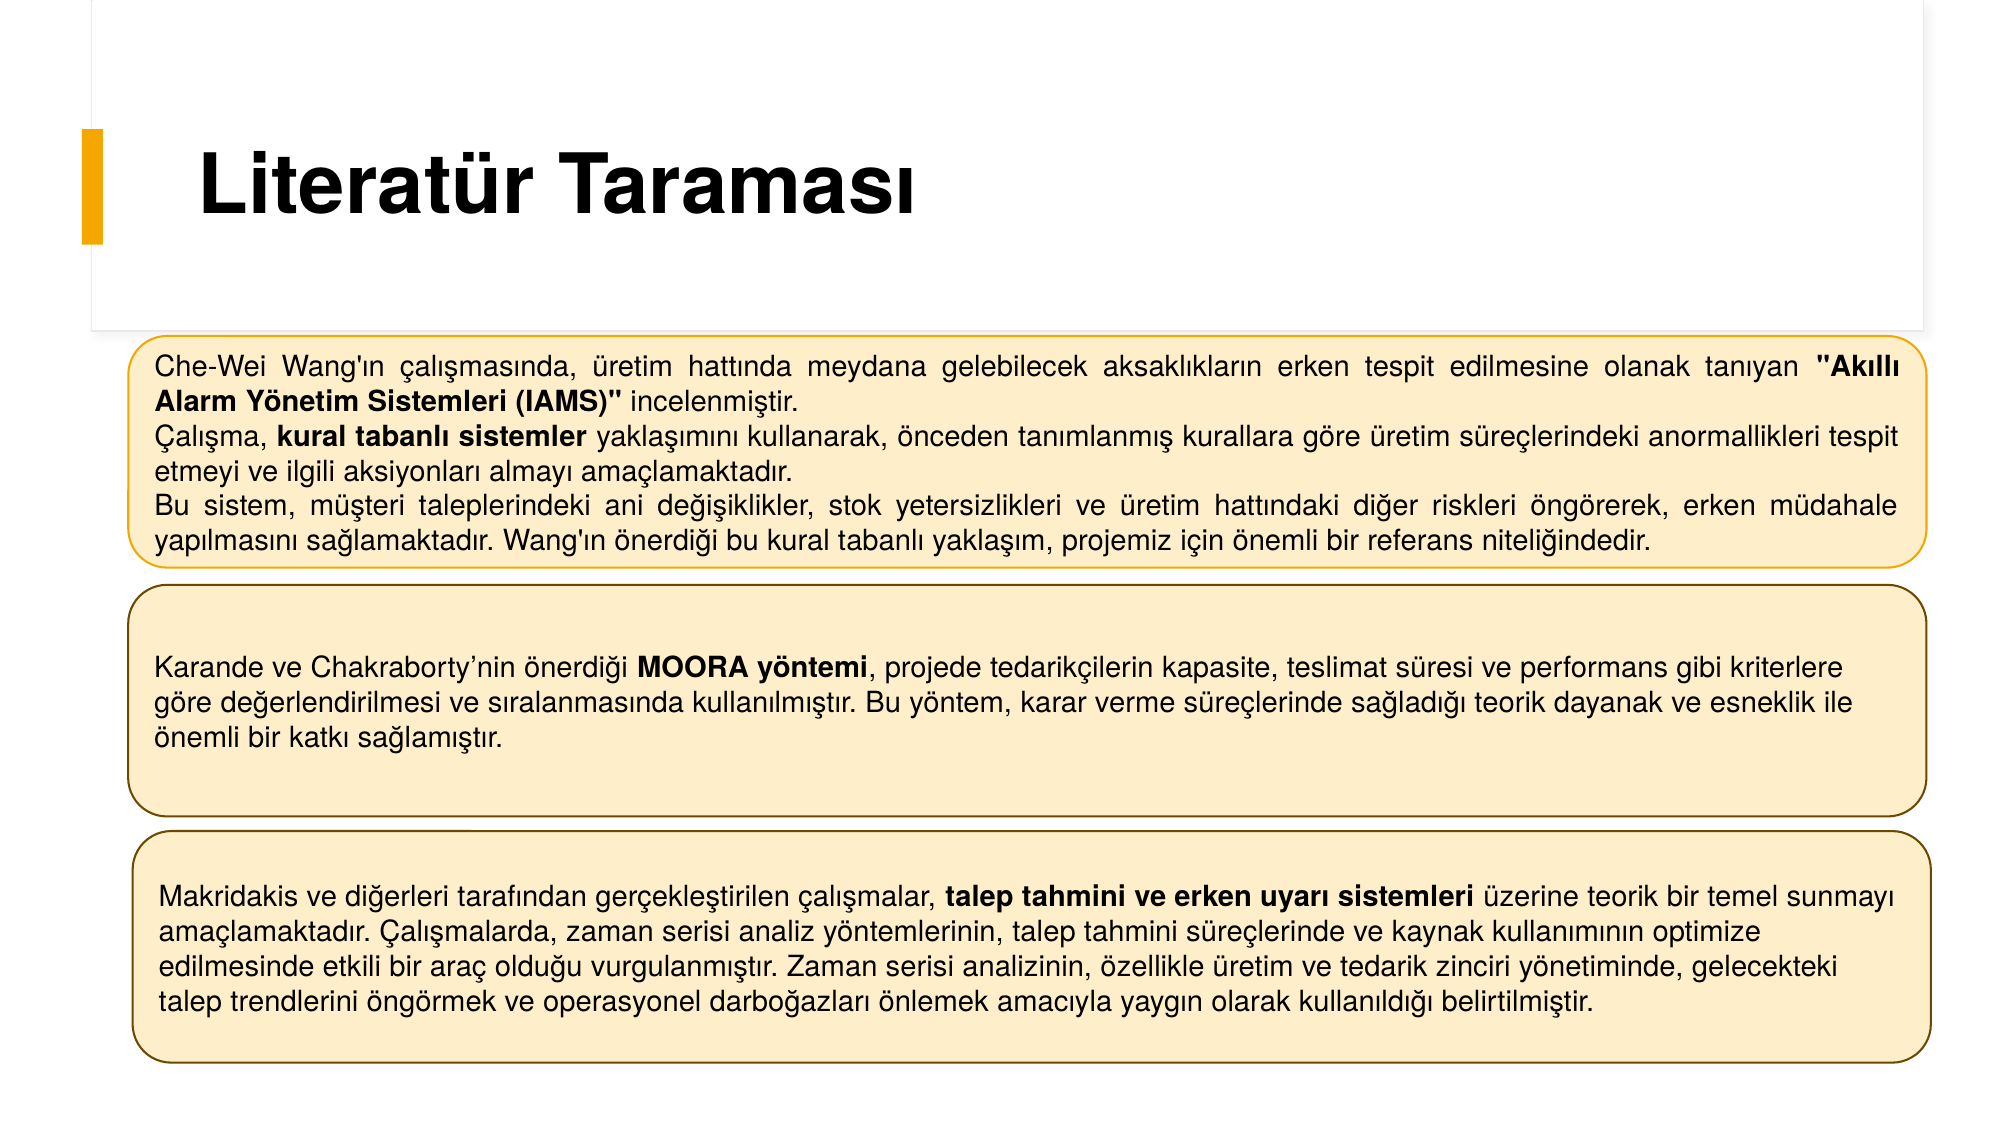

# Literatür Taraması
Che-Wei Wang'ın çalışmasında, üretim hattında meydana gelebilecek aksaklıkların erken tespit edilmesine olanak tanıyan "Akıllı Alarm Yönetim Sistemleri (IAMS)" incelenmiştir.
Çalışma, kural tabanlı sistemler yaklaşımını kullanarak, önceden tanımlanmış kurallara göre üretim süreçlerindeki anormallikleri tespit etmeyi ve ilgili aksiyonları almayı amaçlamaktadır.
Bu sistem, müşteri taleplerindeki ani değişiklikler, stok yetersizlikleri ve üretim hattındaki diğer riskleri öngörerek, erken müdahale yapılmasını sağlamaktadır. Wang'ın önerdiği bu kural tabanlı yaklaşım, projemiz için önemli bir referans niteliğindedir.
Karande ve Chakraborty’nin önerdiği MOORA yöntemi, projede tedarikçilerin kapasite, teslimat süresi ve performans gibi kriterlere göre değerlendirilmesi ve sıralanmasında kullanılmıştır. Bu yöntem, karar verme süreçlerinde sağladığı teorik dayanak ve esneklik ile önemli bir katkı sağlamıştır.
Makridakis ve diğerleri tarafından gerçekleştirilen çalışmalar, talep tahmini ve erken uyarı sistemleri üzerine teorik bir temel sunmayı amaçlamaktadır. Çalışmalarda, zaman serisi analiz yöntemlerinin, talep tahmini süreçlerinde ve kaynak kullanımının optimize edilmesinde etkili bir araç olduğu vurgulanmıştır. Zaman serisi analizinin, özellikle üretim ve tedarik zinciri yönetiminde, gelecekteki talep trendlerini öngörmek ve operasyonel darboğazları önlemek amacıyla yaygın olarak kullanıldığı belirtilmiştir.